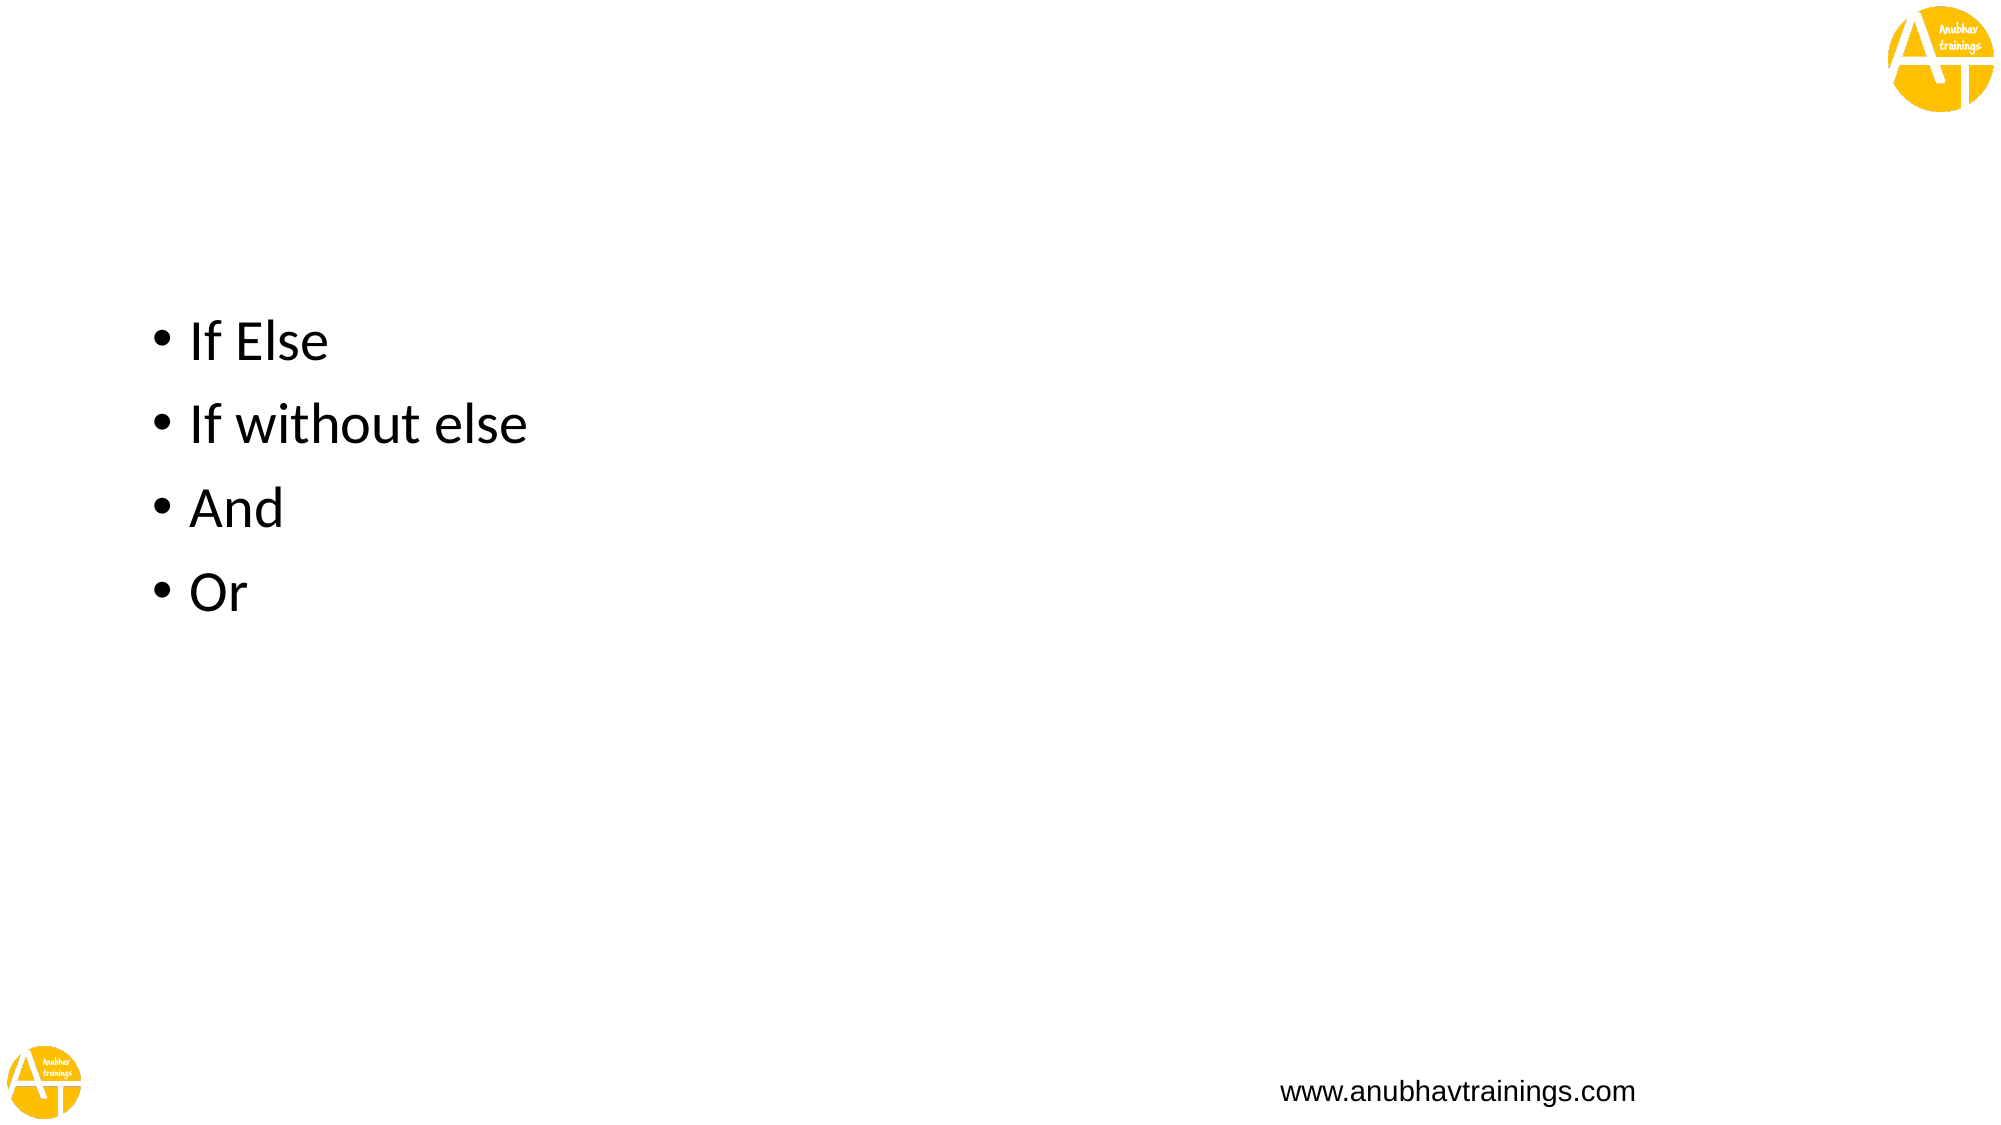

#
If Else
If without else
And
Or